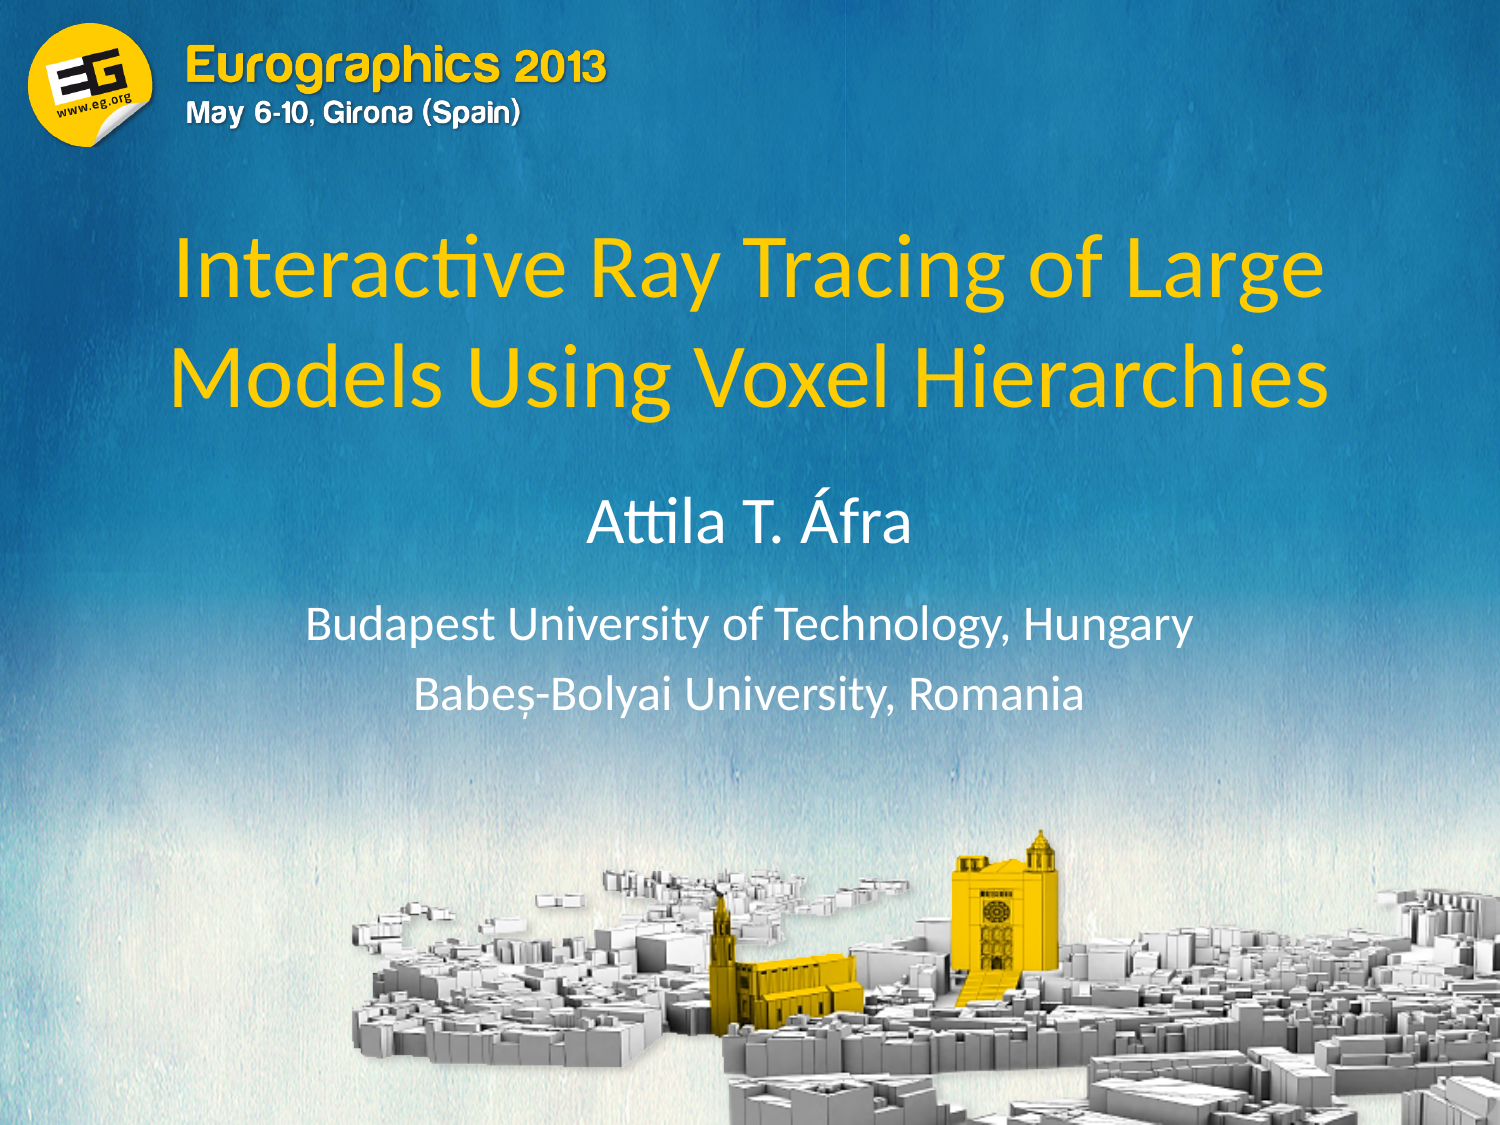

# Interactive Ray Tracing of Large Models Using Voxel Hierarchies
Attila T. Áfra

Budapest University of Technology, Hungary
Babeș-Bolyai University, Romania